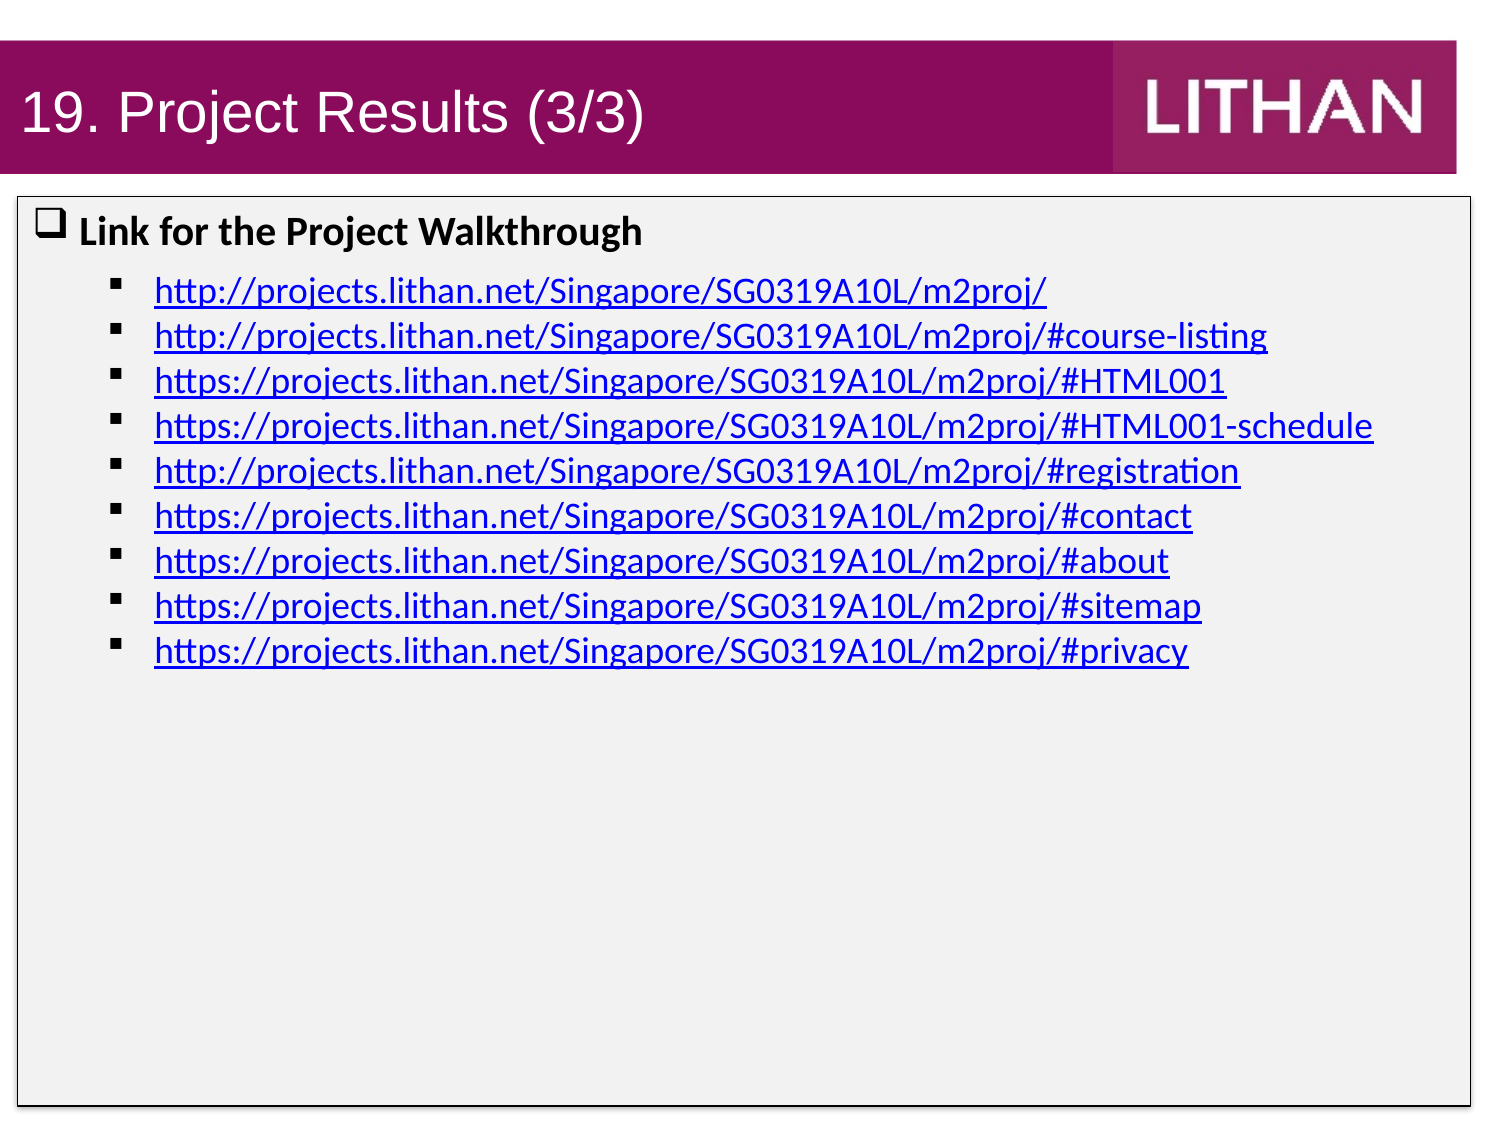

19. Project Results (3/3)
Link for the Project Walkthrough
http://projects.lithan.net/Singapore/SG0319A10L/m2proj/
http://projects.lithan.net/Singapore/SG0319A10L/m2proj/#course-listing
https://projects.lithan.net/Singapore/SG0319A10L/m2proj/#HTML001
https://projects.lithan.net/Singapore/SG0319A10L/m2proj/#HTML001-schedule
http://projects.lithan.net/Singapore/SG0319A10L/m2proj/#registration
https://projects.lithan.net/Singapore/SG0319A10L/m2proj/#contact
https://projects.lithan.net/Singapore/SG0319A10L/m2proj/#about
https://projects.lithan.net/Singapore/SG0319A10L/m2proj/#sitemap
https://projects.lithan.net/Singapore/SG0319A10L/m2proj/#privacy